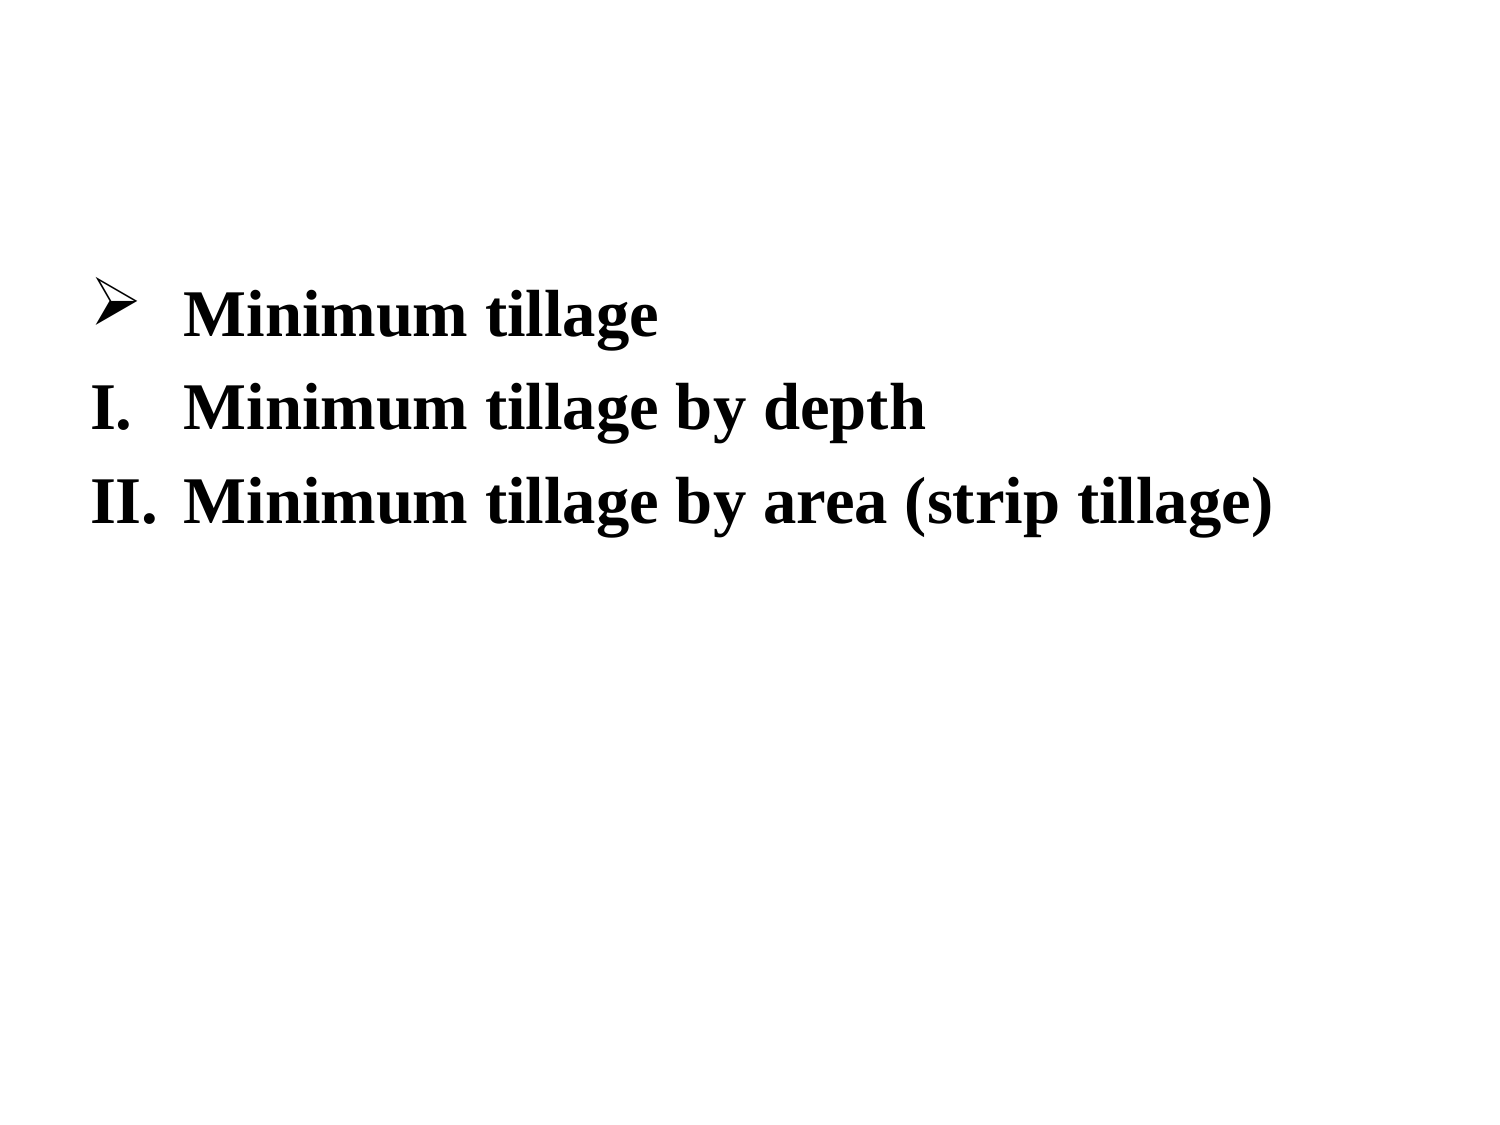

#
Minimum tillage
Minimum tillage by depth
Minimum tillage by area (strip tillage)